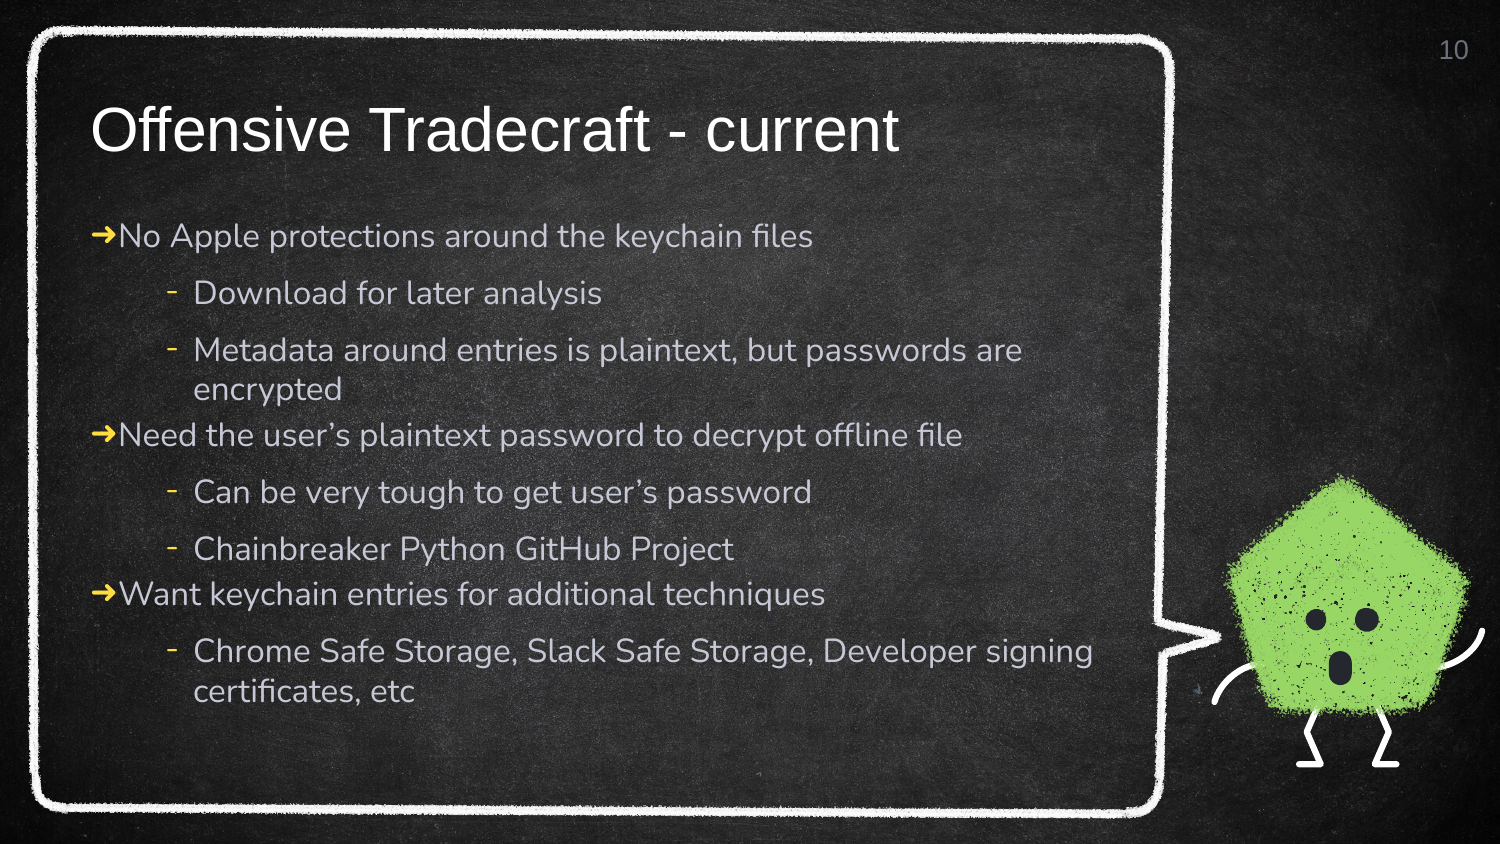

10
# Offensive Tradecraft - current
No Apple protections around the keychain files
Download for later analysis
Metadata around entries is plaintext, but passwords are encrypted
Need the user’s plaintext password to decrypt offline file
Can be very tough to get user’s password
Chainbreaker Python GitHub Project
Want keychain entries for additional techniques
Chrome Safe Storage, Slack Safe Storage, Developer signing certificates, etc